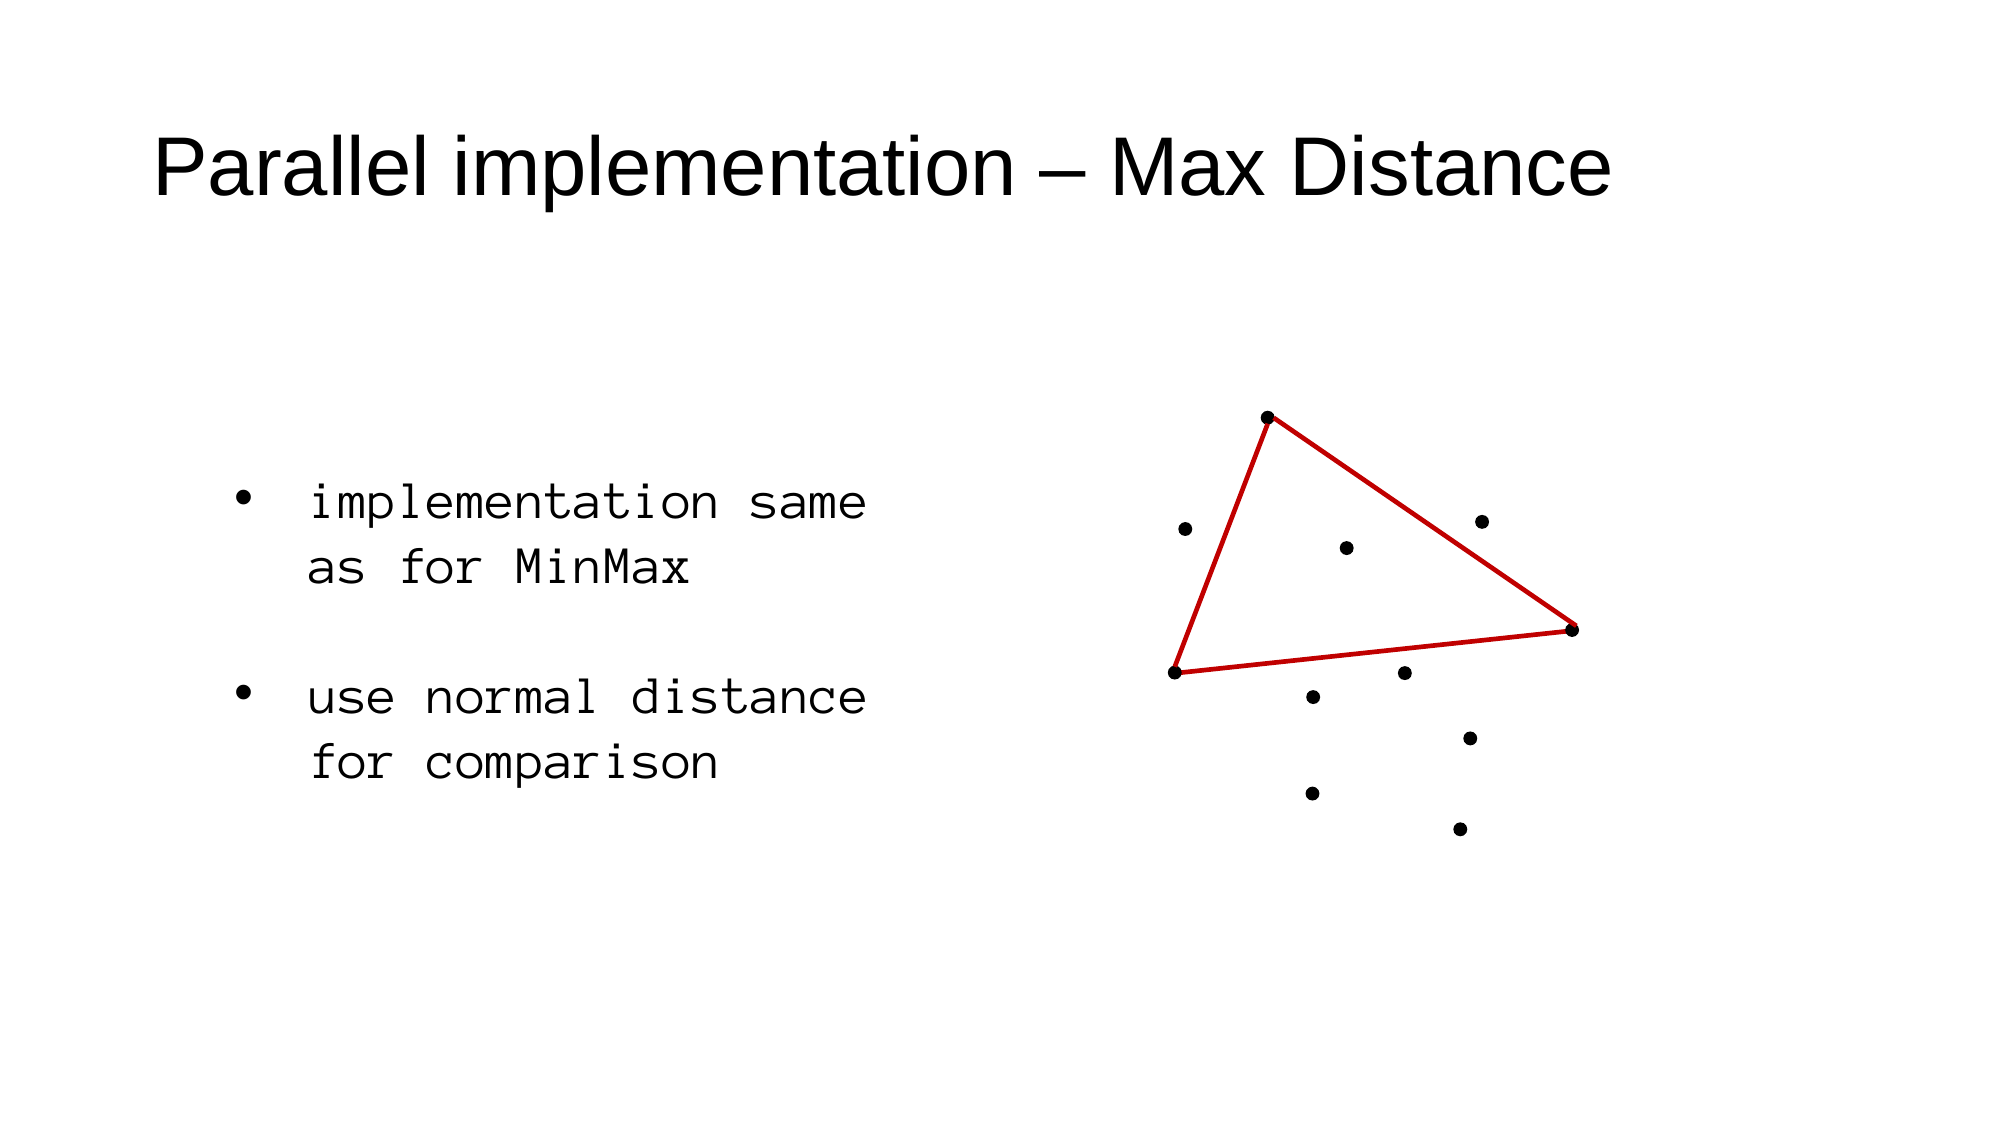

# Parallel implementation – Max Distance

implementation same as for MinMax

use normal distance for comparison